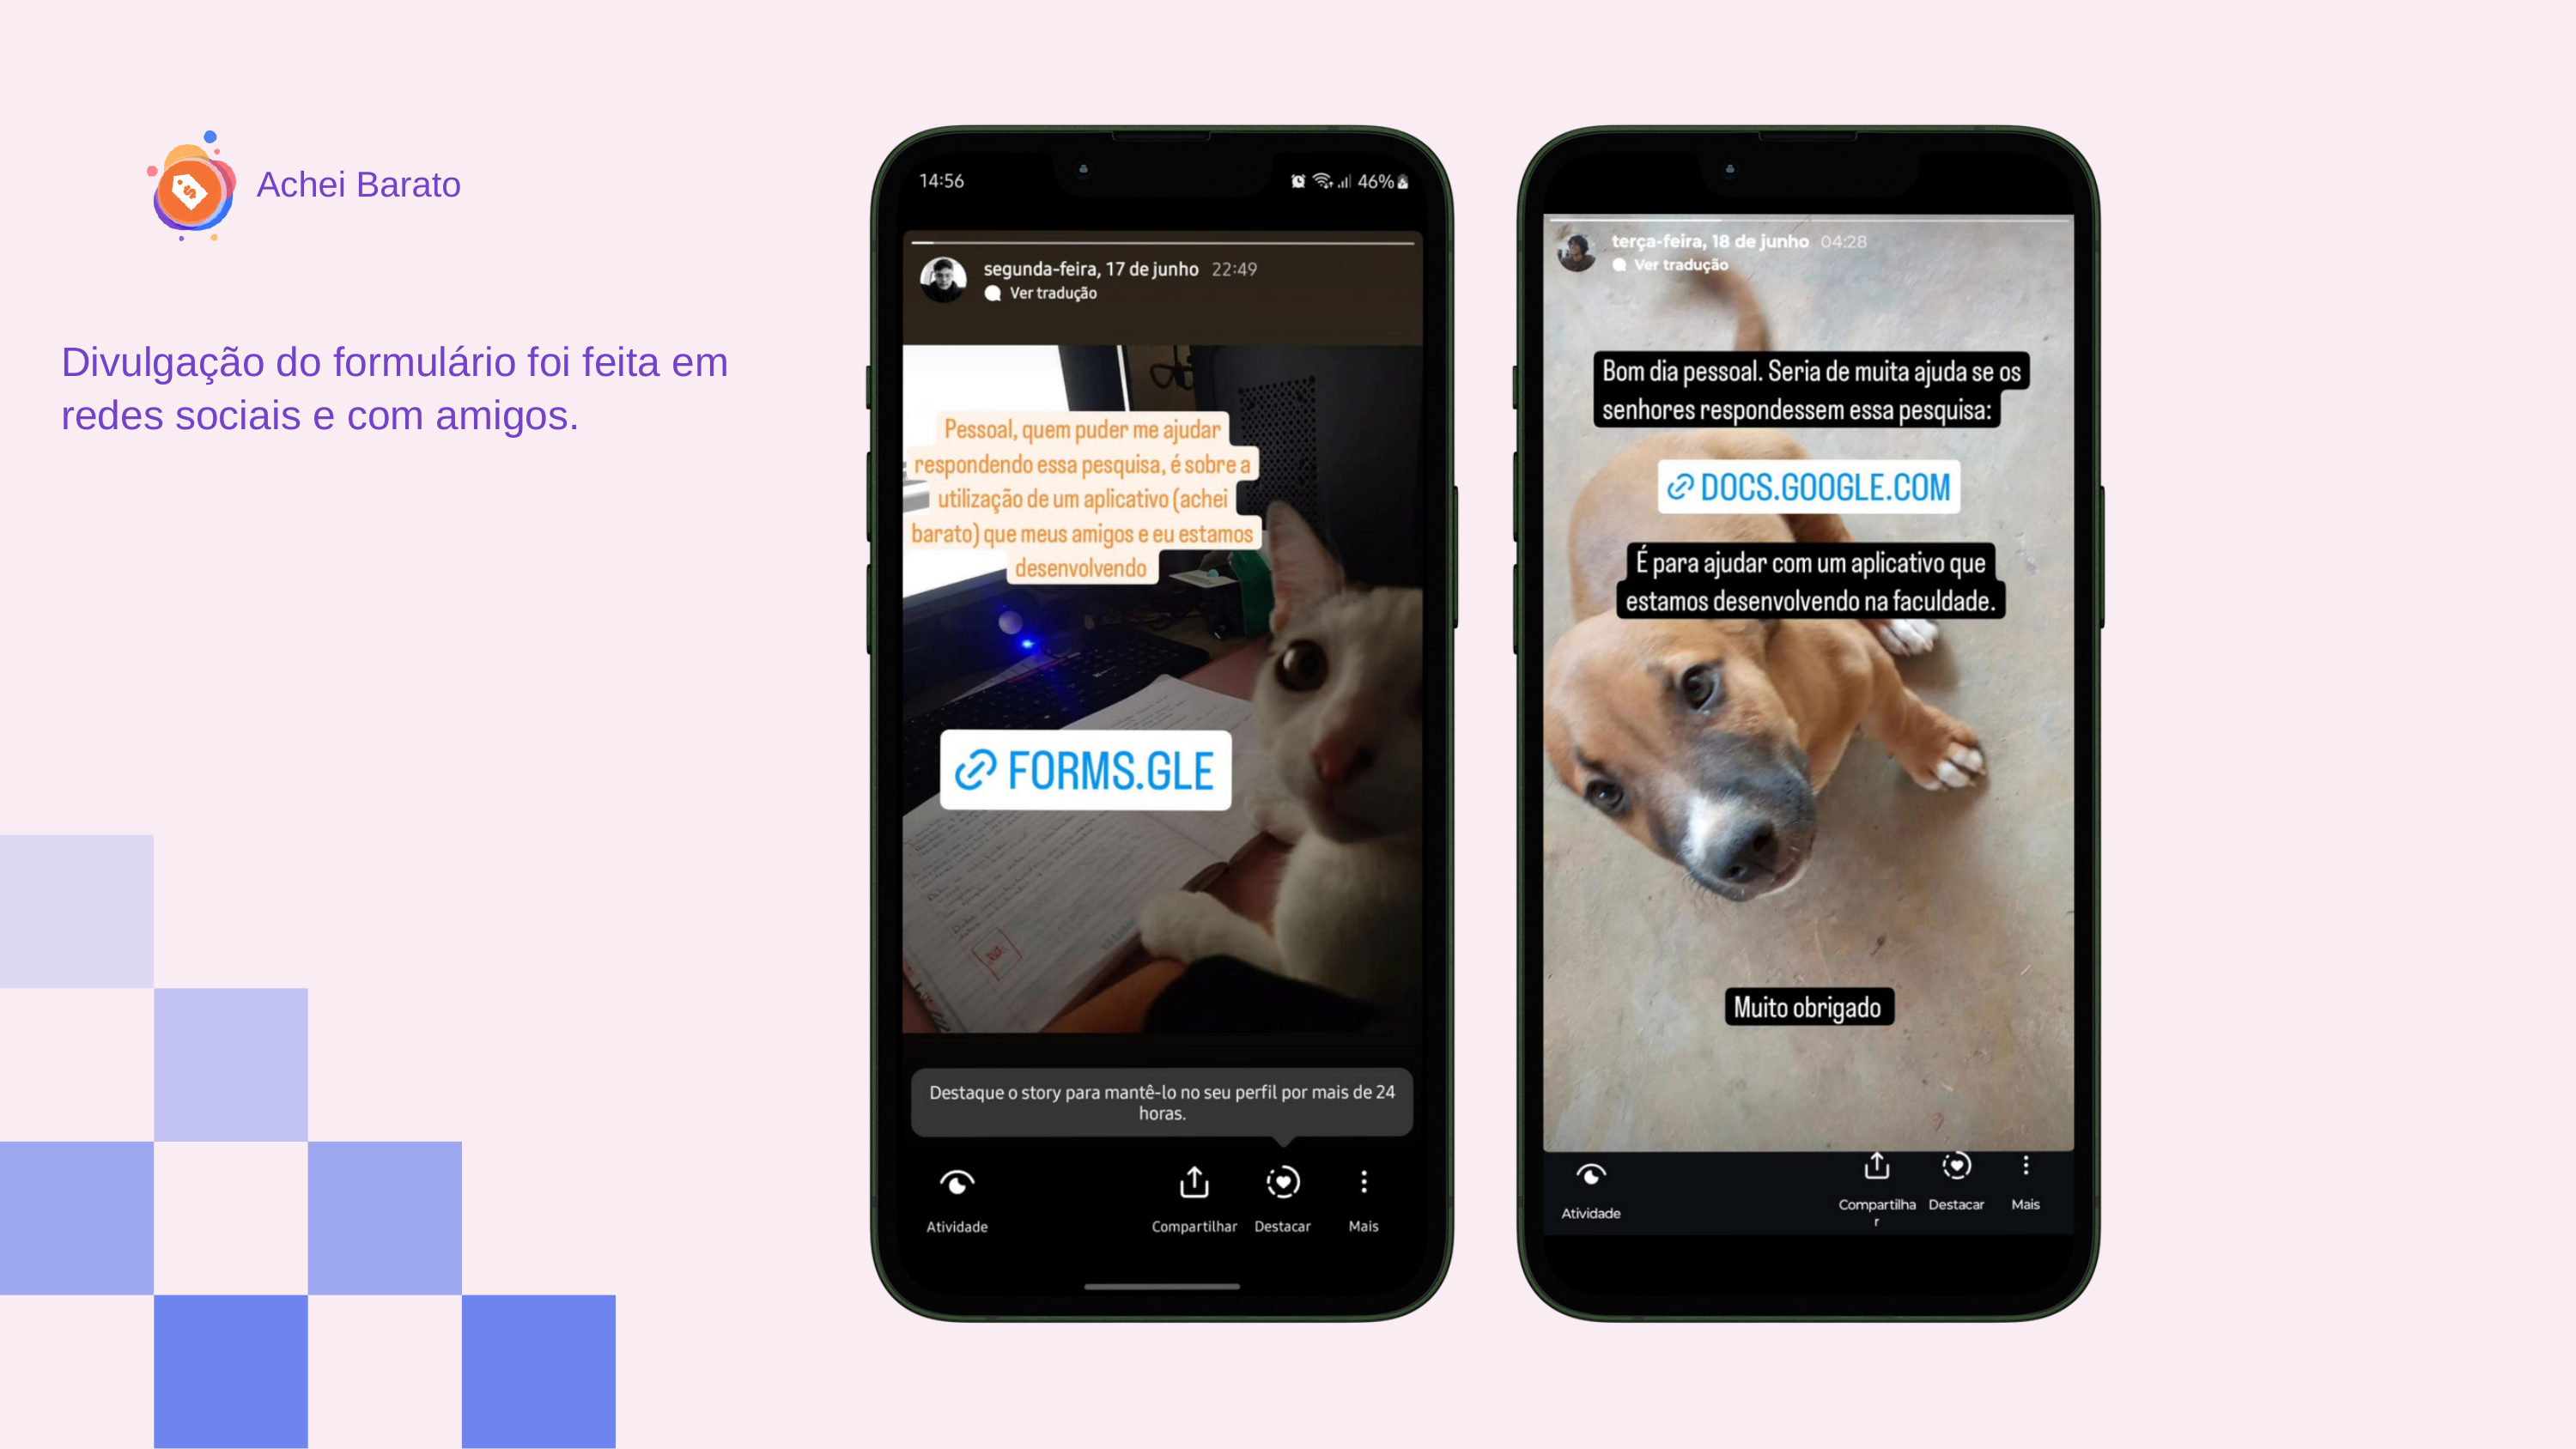

Achei Barato
Divulgação do formulário foi feita em redes sociais e com amigos.